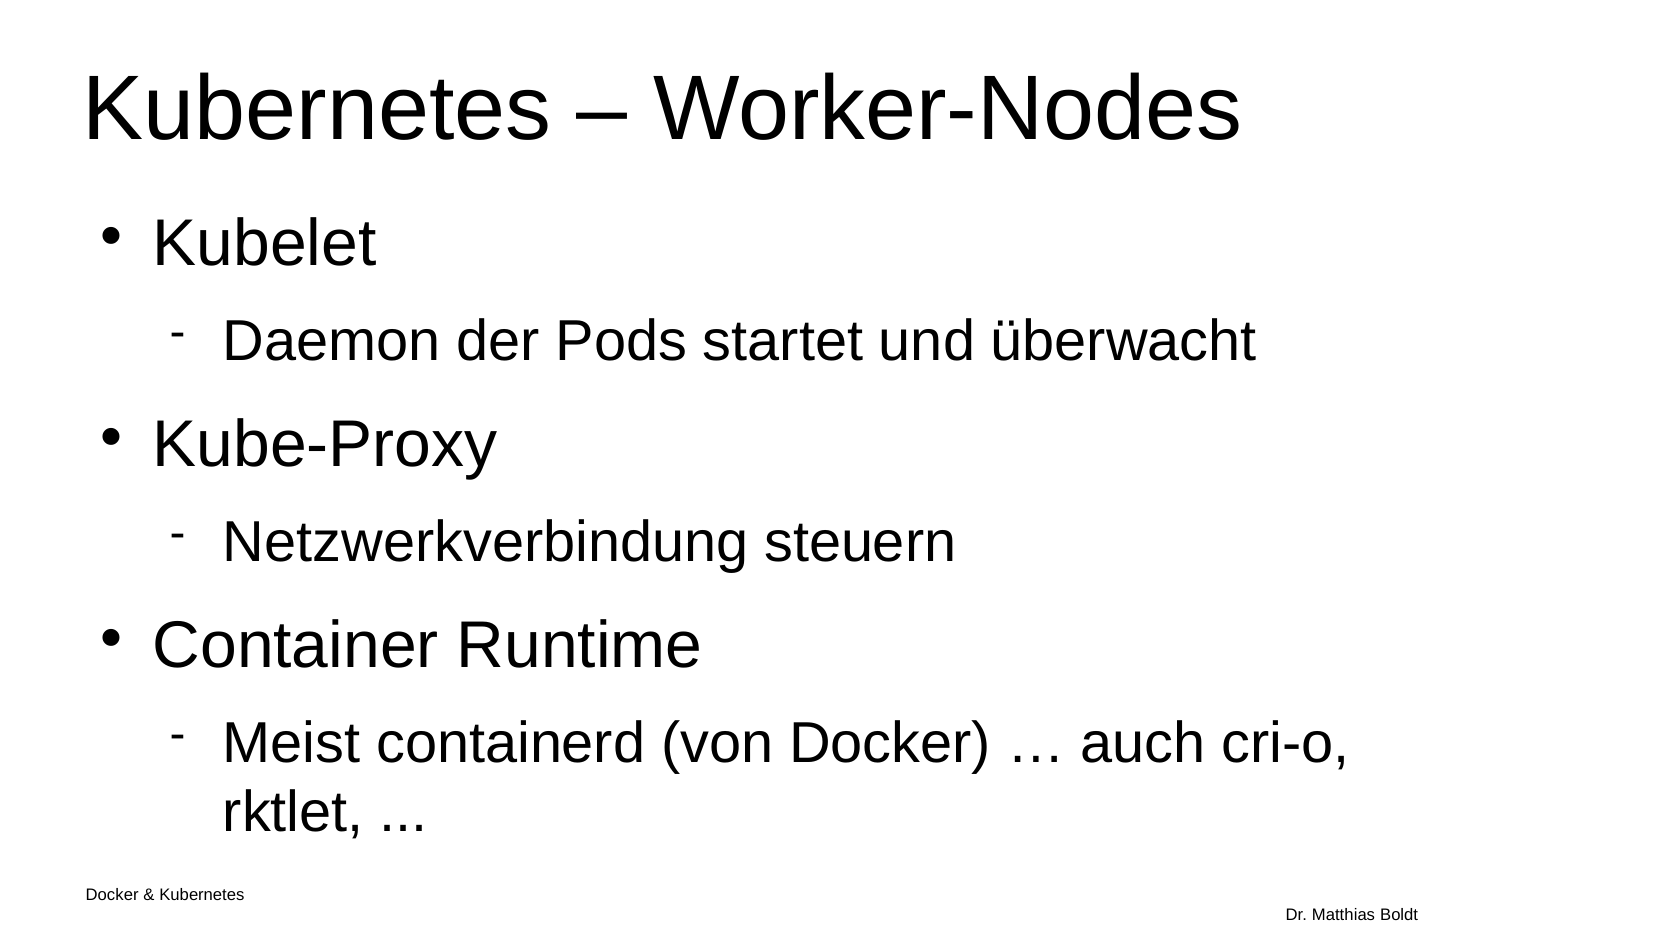

Kubernetes – Worker-Nodes
Kubelet
Daemon der Pods startet und überwacht
Kube-Proxy
Netzwerkverbindung steuern
Container Runtime
Meist containerd (von Docker) … auch cri-o, rktlet, ...

Docker & Kubernetes																Dr. Matthias Boldt